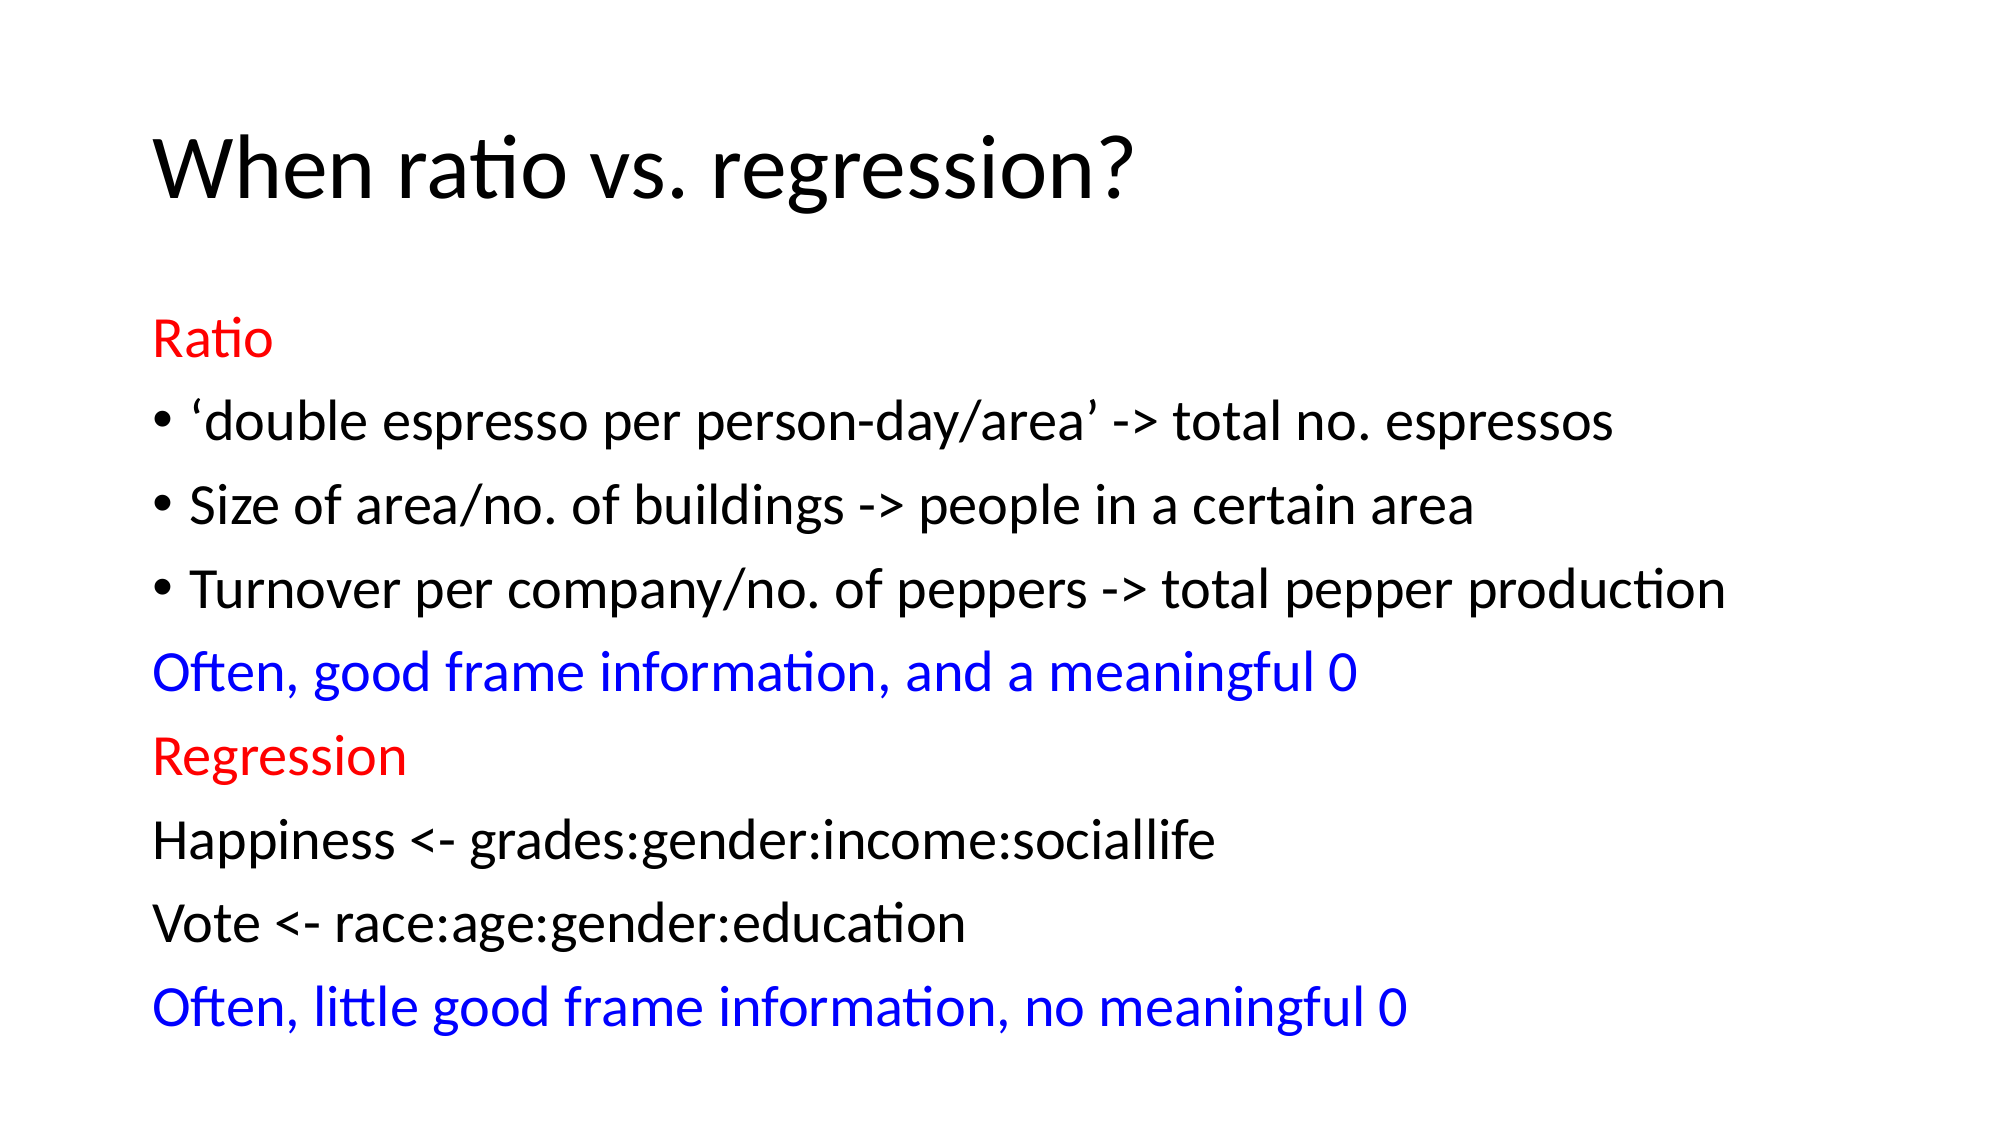

# When ratio vs. regression?
Ratio
‘double espresso per person-day/area’ -> total no. espressos
Size of area/no. of buildings -> people in a certain area
Turnover per company/no. of peppers -> total pepper production
Often, good frame information, and a meaningful 0
Regression
Happiness <- grades:gender:income:sociallife
Vote <- race:age:gender:education
Often, little good frame information, no meaningful 0